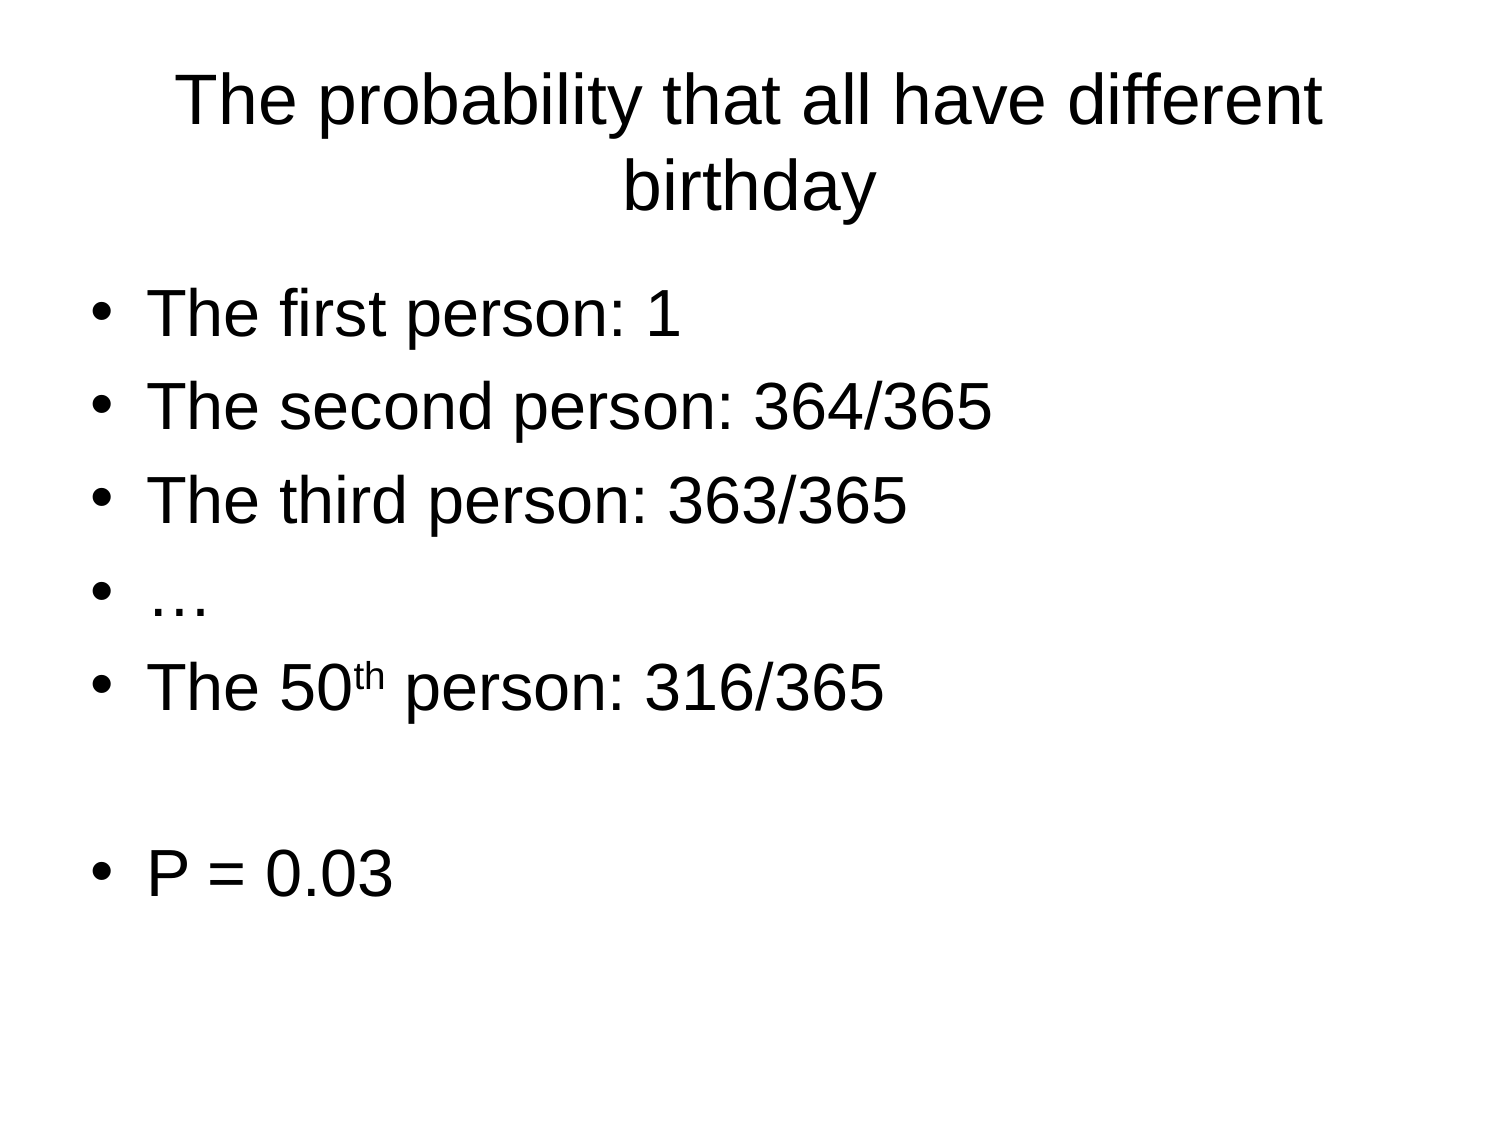

# The probability that all have different birthday
The first person: 1
The second person: 364/365
The third person: 363/365
…
The 50th person: 316/365

P = 0.03